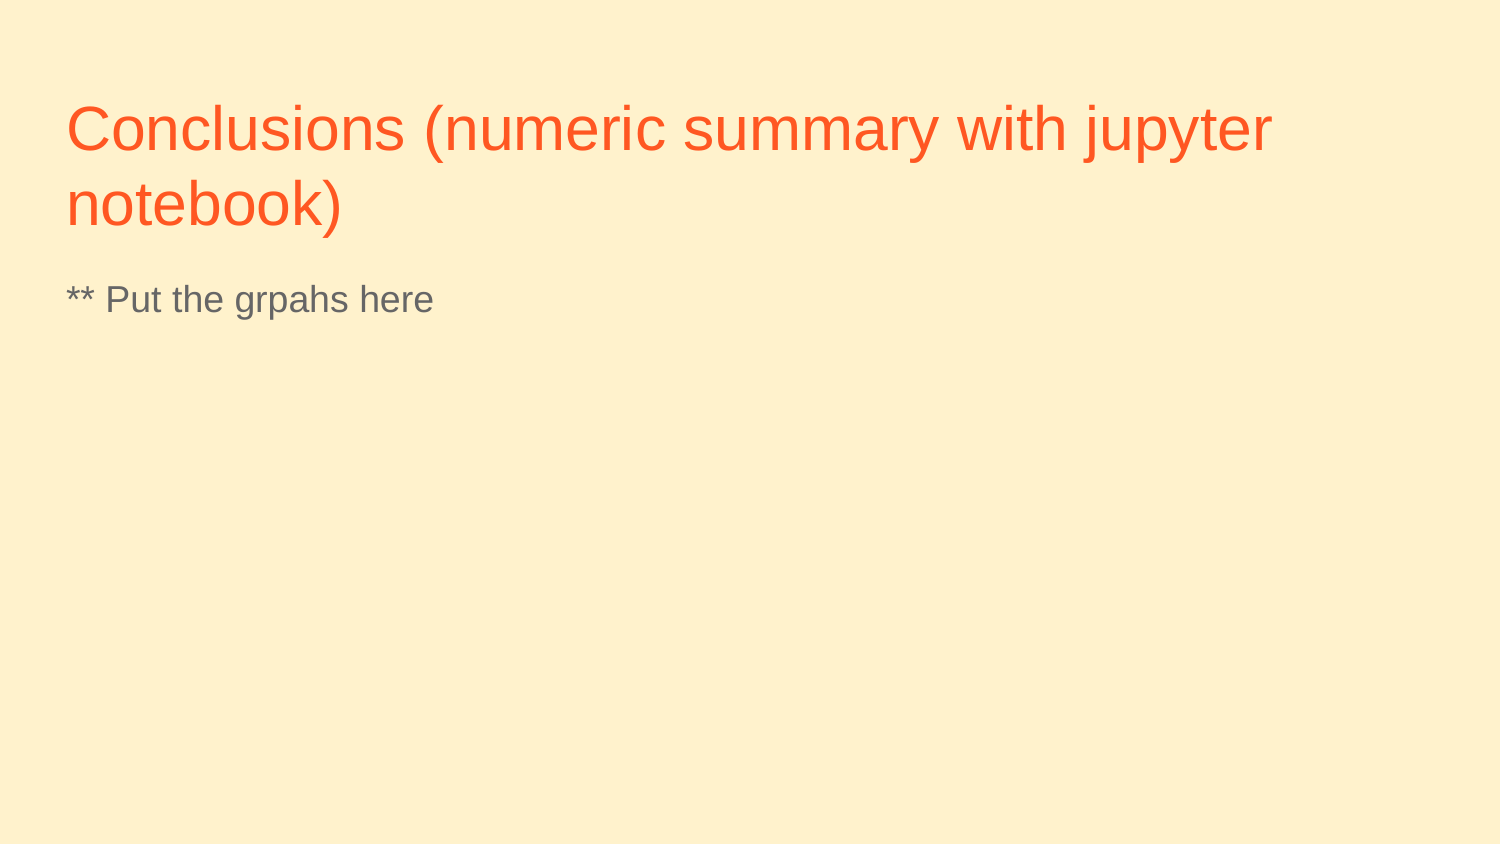

# Conclusions (numeric summary with jupyter notebook)
** Put the grpahs here